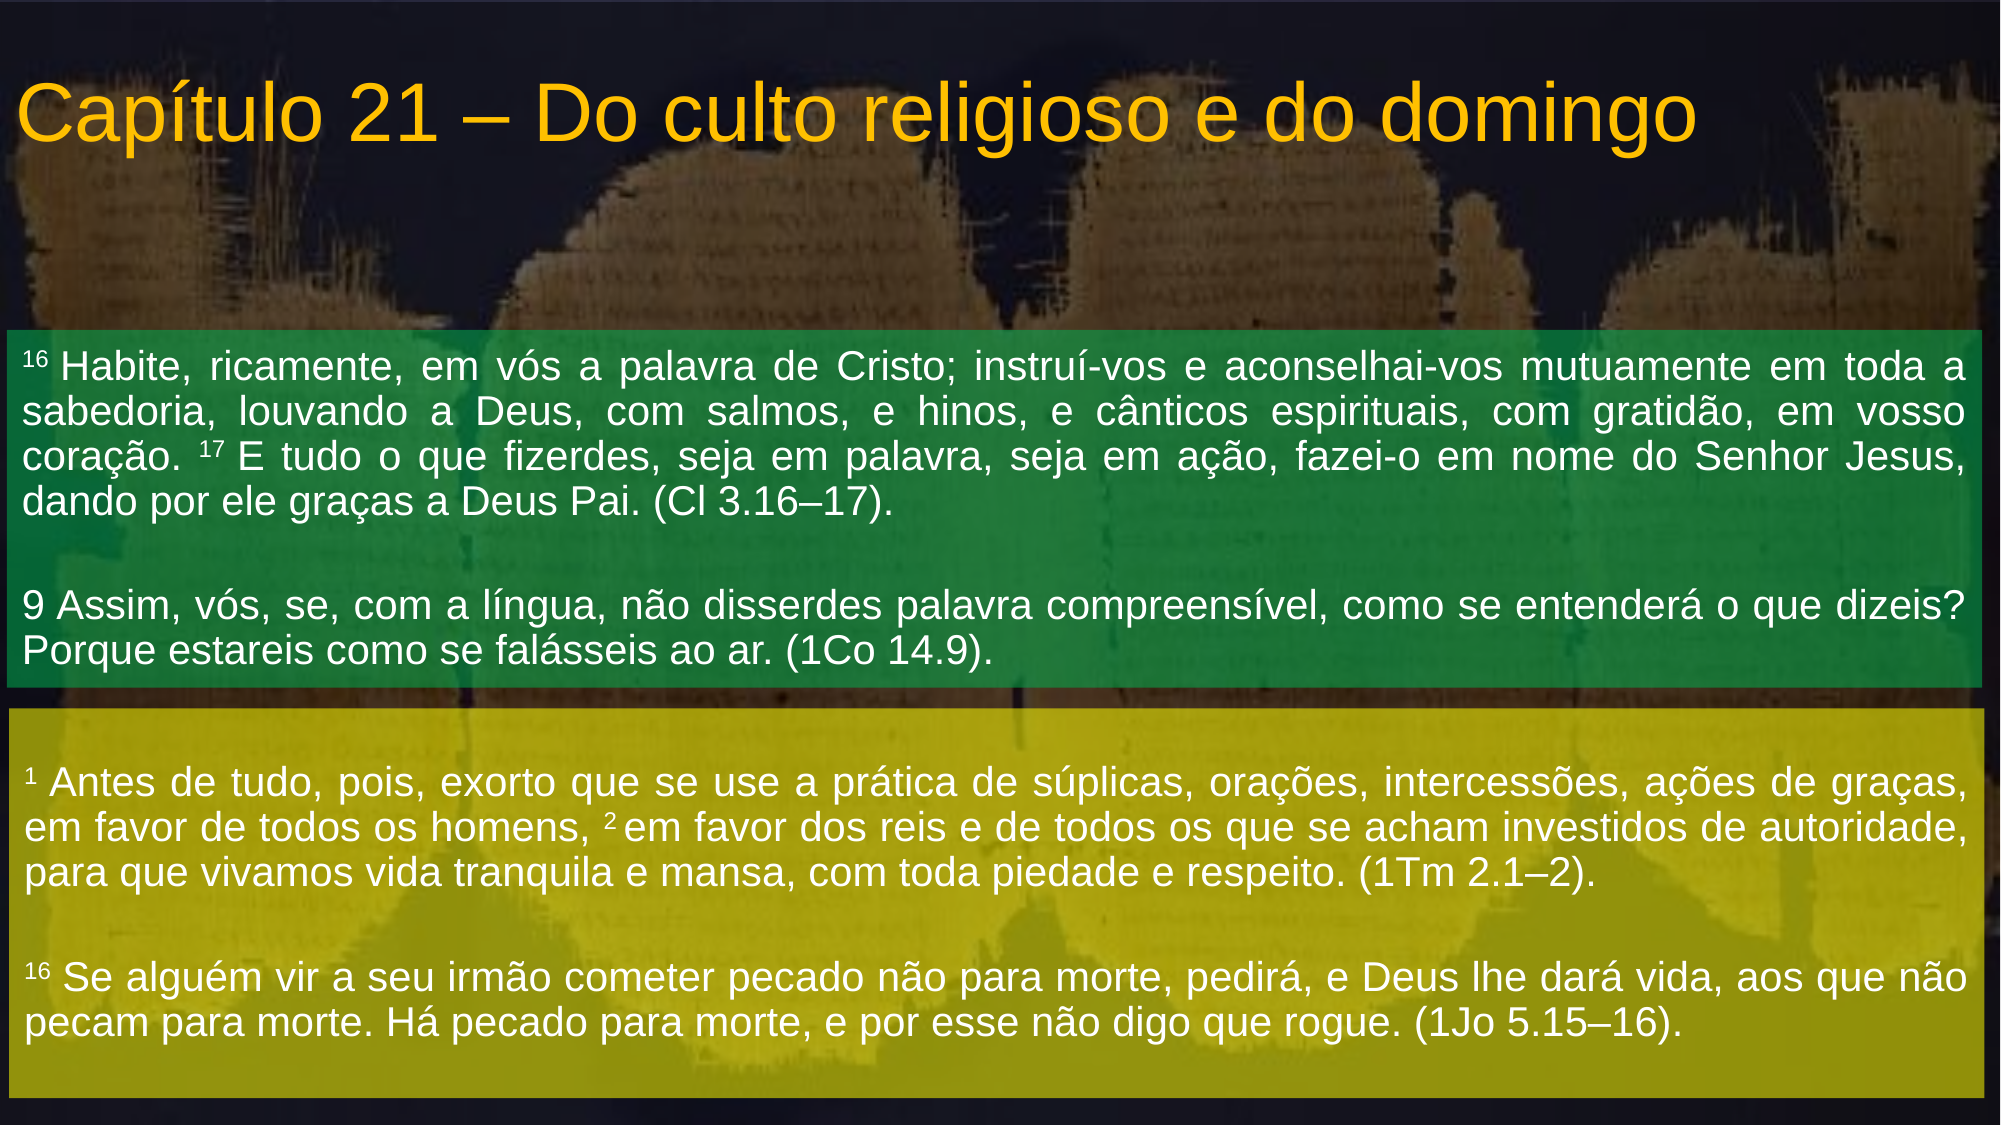

# Capítulo 21 – Do culto religioso e do domingo
16 Habite, ricamente, em vós a palavra de Cristo; instruí-vos e aconselhai-vos mutuamente em toda a sabedoria, louvando a Deus, com salmos, e hinos, e cânticos espirituais, com gratidão, em vosso coração. 17 E tudo o que fizerdes, seja em palavra, seja em ação, fazei-o em nome do Senhor Jesus, dando por ele graças a Deus Pai. (Cl 3.16–17).

9 Assim, vós, se, com a língua, não disserdes palavra compreensível, como se entenderá o que dizeis? Porque estareis como se falásseis ao ar. (1Co 14.9).
1 Antes de tudo, pois, exorto que se use a prática de súplicas, orações, intercessões, ações de graças, em favor de todos os homens, 2 em favor dos reis e de todos os que se acham investidos de autoridade, para que vivamos vida tranquila e mansa, com toda piedade e respeito. (1Tm 2.1–2).

16 Se alguém vir a seu irmão cometer pecado não para morte, pedirá, e Deus lhe dará vida, aos que não pecam para morte. Há pecado para morte, e por esse não digo que rogue. (1Jo 5.15–16).